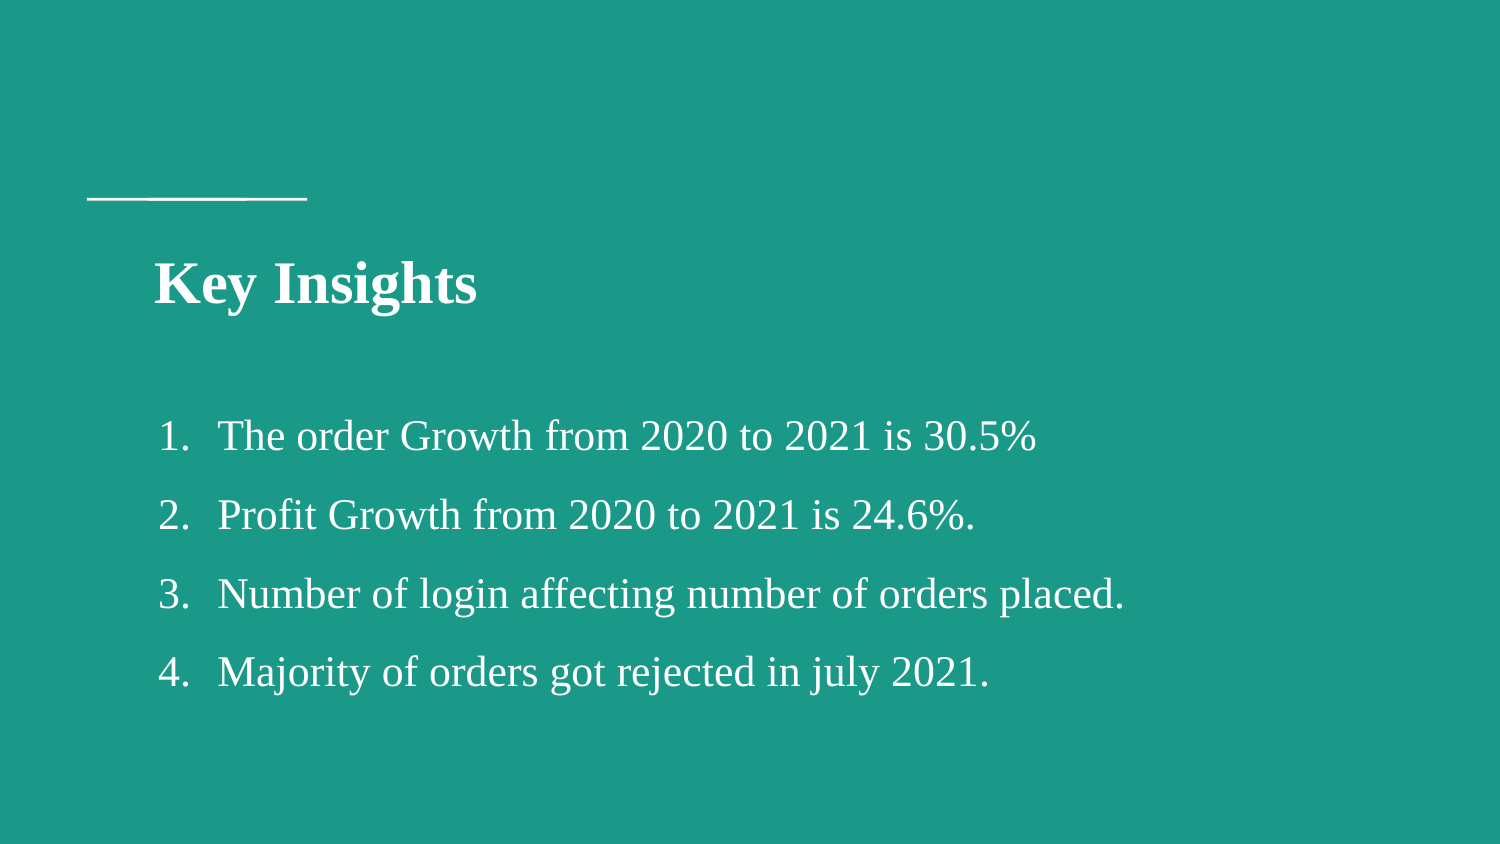

Key Insights
The order Growth from 2020 to 2021 is 30.5%
Profit Growth from 2020 to 2021 is 24.6%.
Number of login affecting number of orders placed.
Majority of orders got rejected in july 2021.